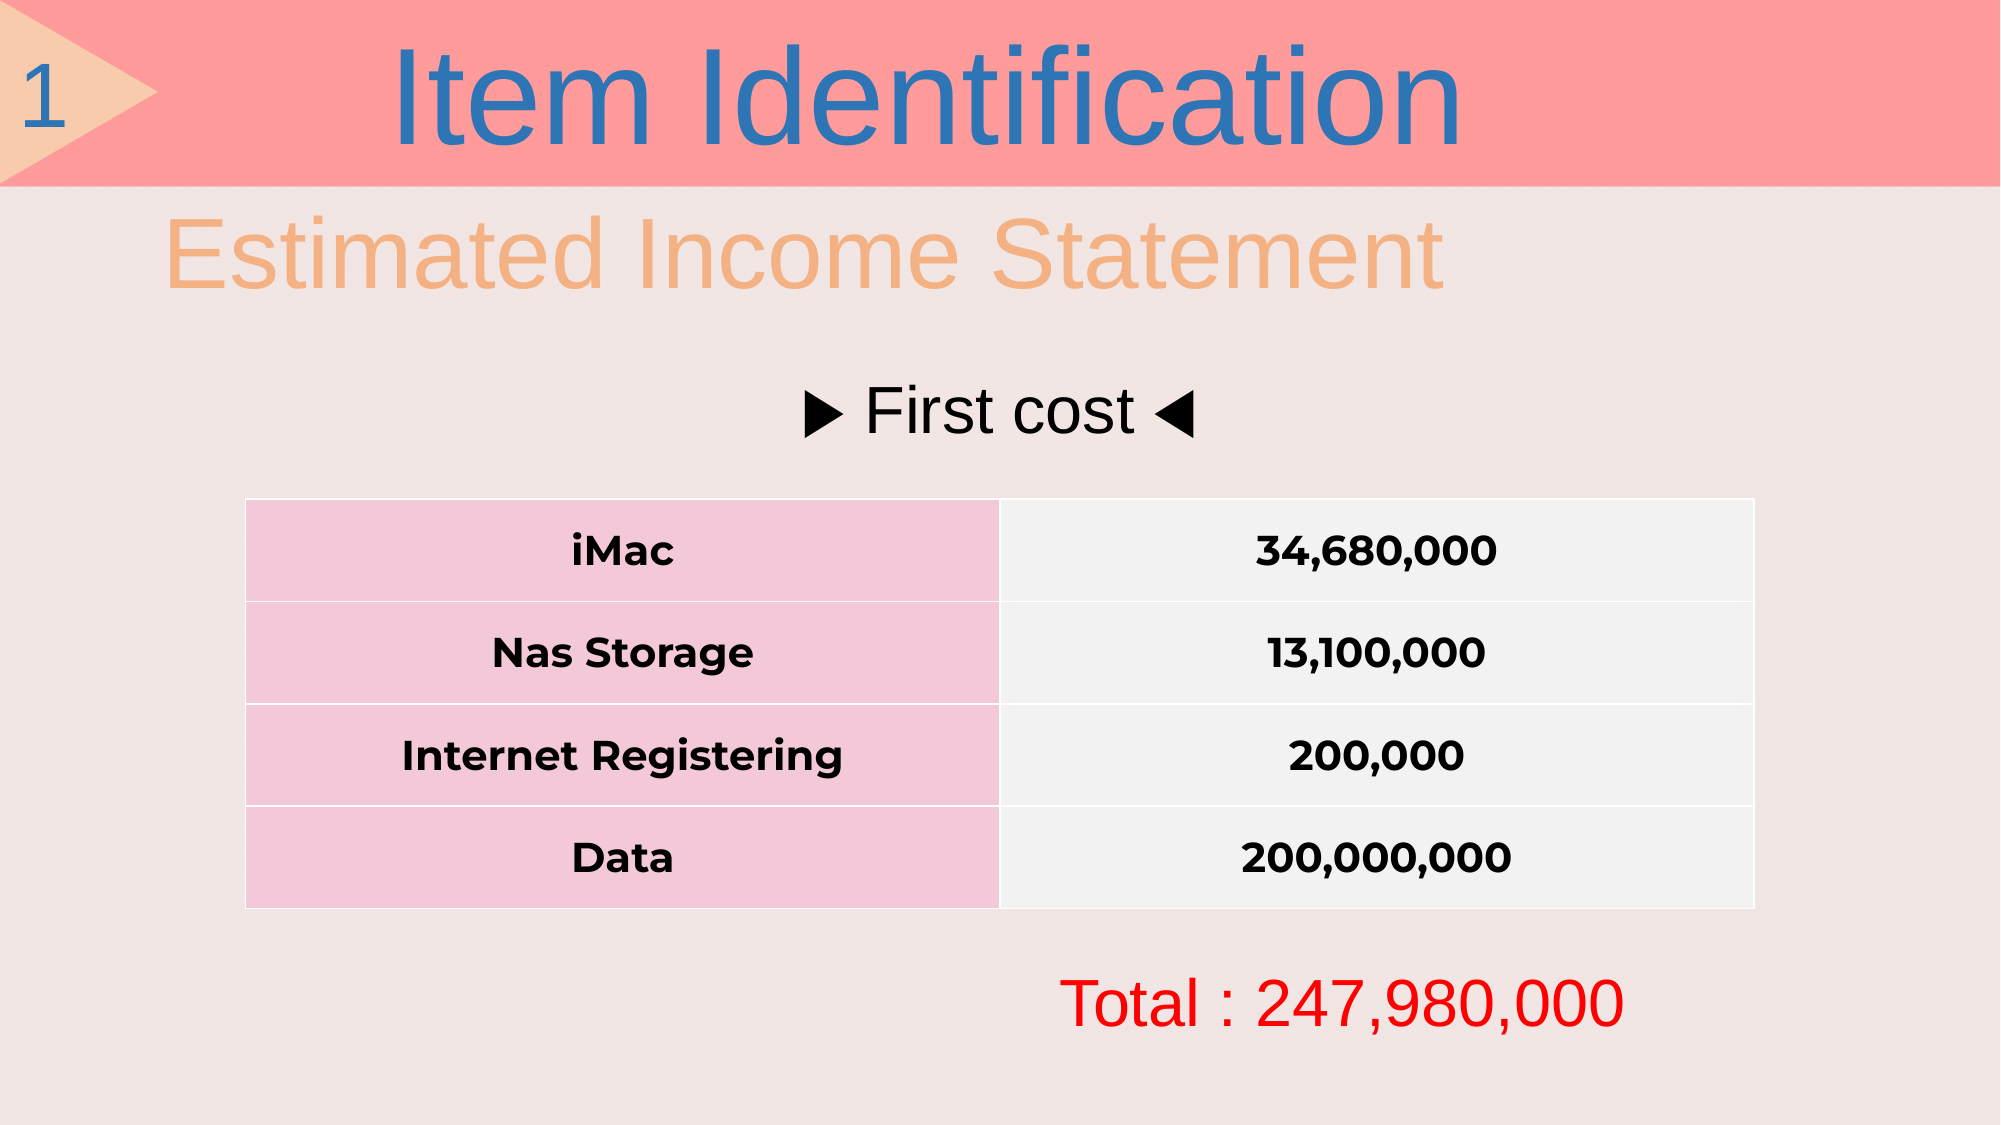

Item Identification

1
Estimated Income Statement
▶ First cost ◀
| iMac | 34,680,000 |
| --- | --- |
| Nas Storage | 13,100,000 |
| Internet Registering | 200,000 |
| Data | 200,000,000 |
Total : 247,980,000